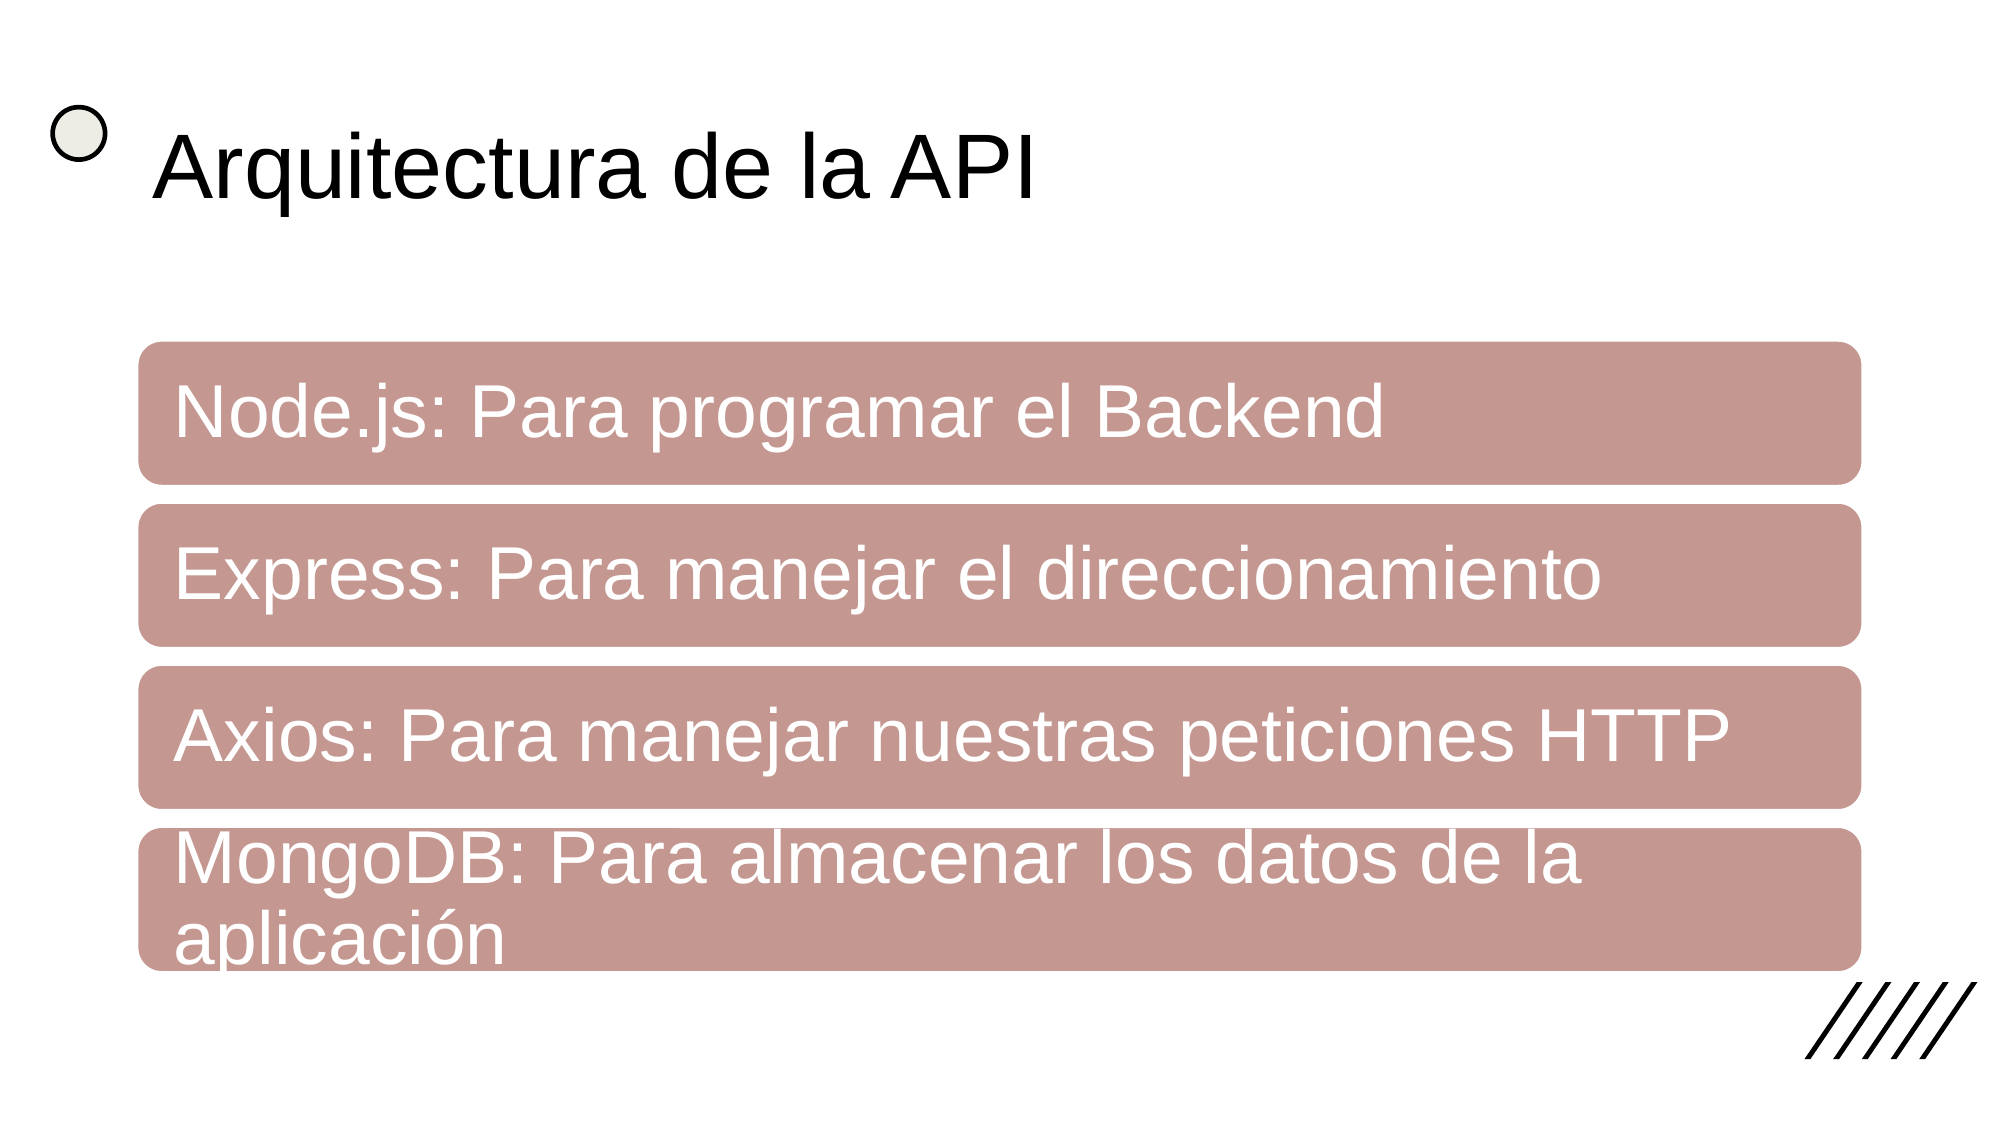

# Arquitectura de la API
Node.js: Para programar el Backend
Express: Para manejar el direccionamiento
Axios: Para manejar nuestras peticiones HTTP
MongoDB: Para almacenar los datos de la aplicación